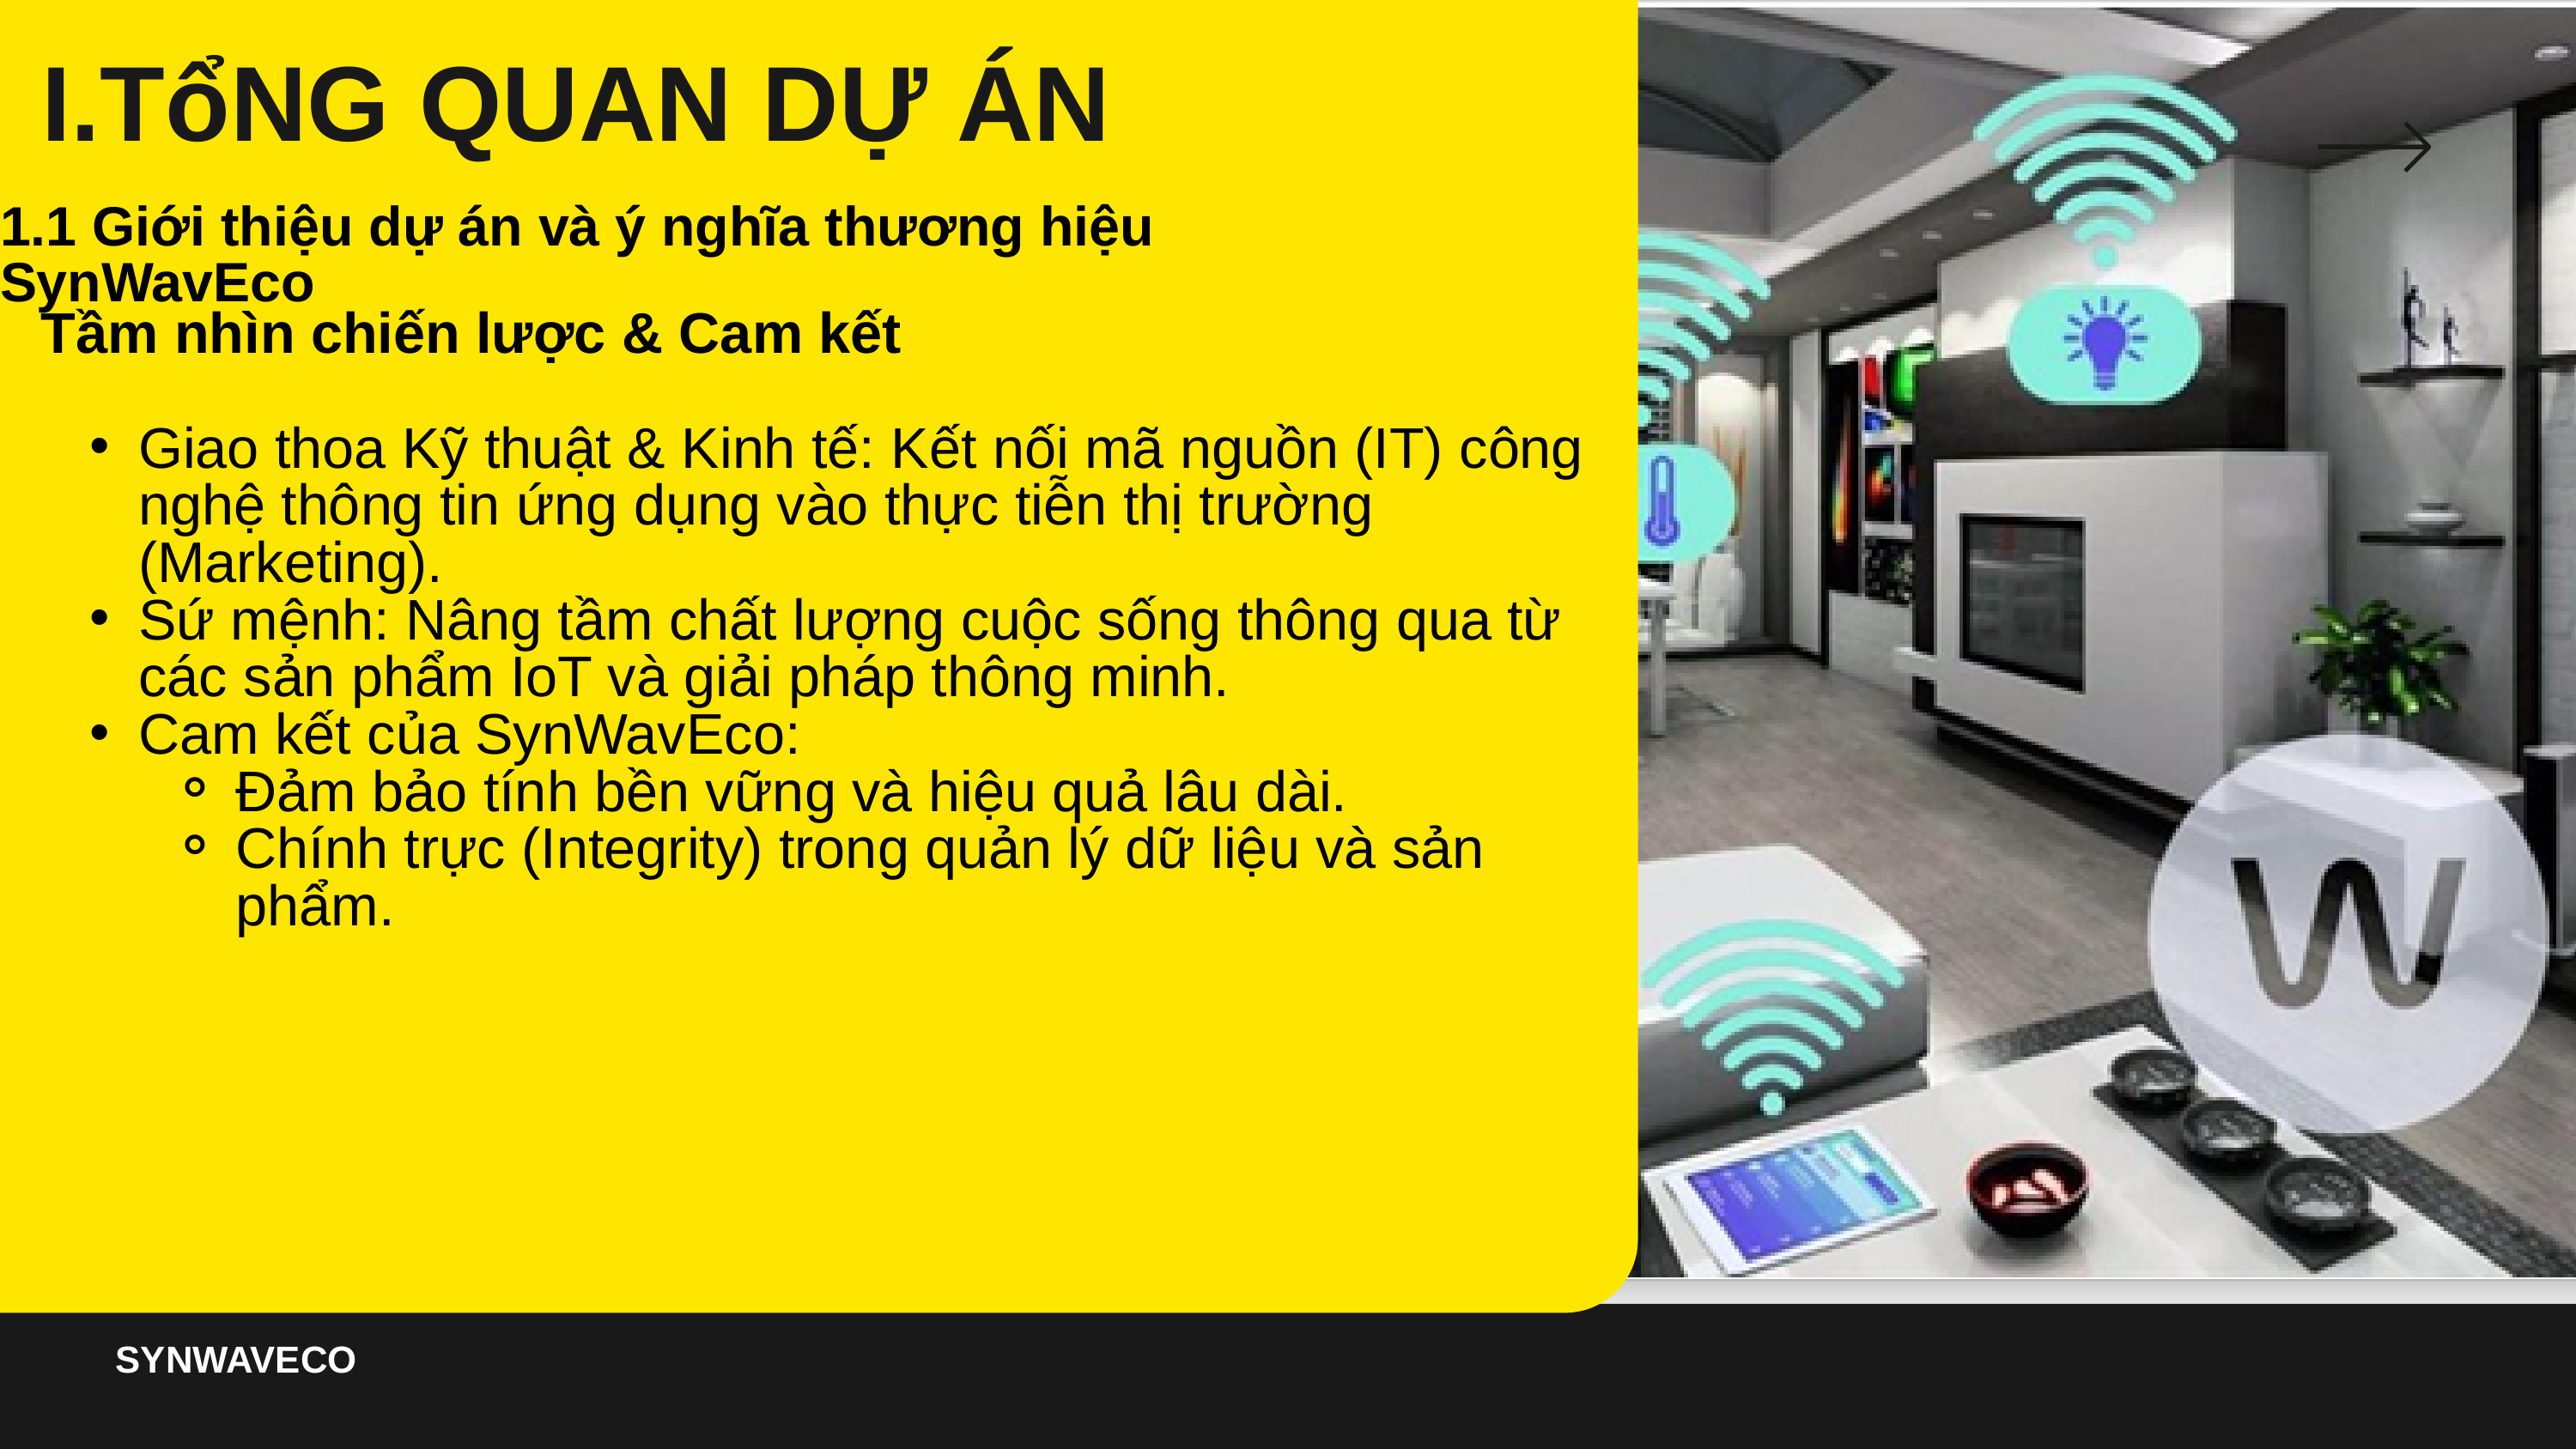

I.TổNG QUAN DỰ ÁN

1.1 Giới thiệu dự án và ý nghĩa thương hiệu SynWavEco
Tầm nhìn chiến lược & Cam kết

Giao thoa Kỹ thuật & Kinh tế: Kết nối mã nguồn (IT) công nghệ thông tin ứng dụng vào thực tiễn thị trường (Marketing).
Sứ mệnh: Nâng tầm chất lượng cuộc sống thông qua từ các sản phẩm IoT và giải pháp thông minh.
Cam kết của SynWavEco:
Đảm bảo tính bền vững và hiệu quả lâu dài.
Chính trực (Integrity) trong quản lý dữ liệu và sản phẩm.

SYNWAVECO